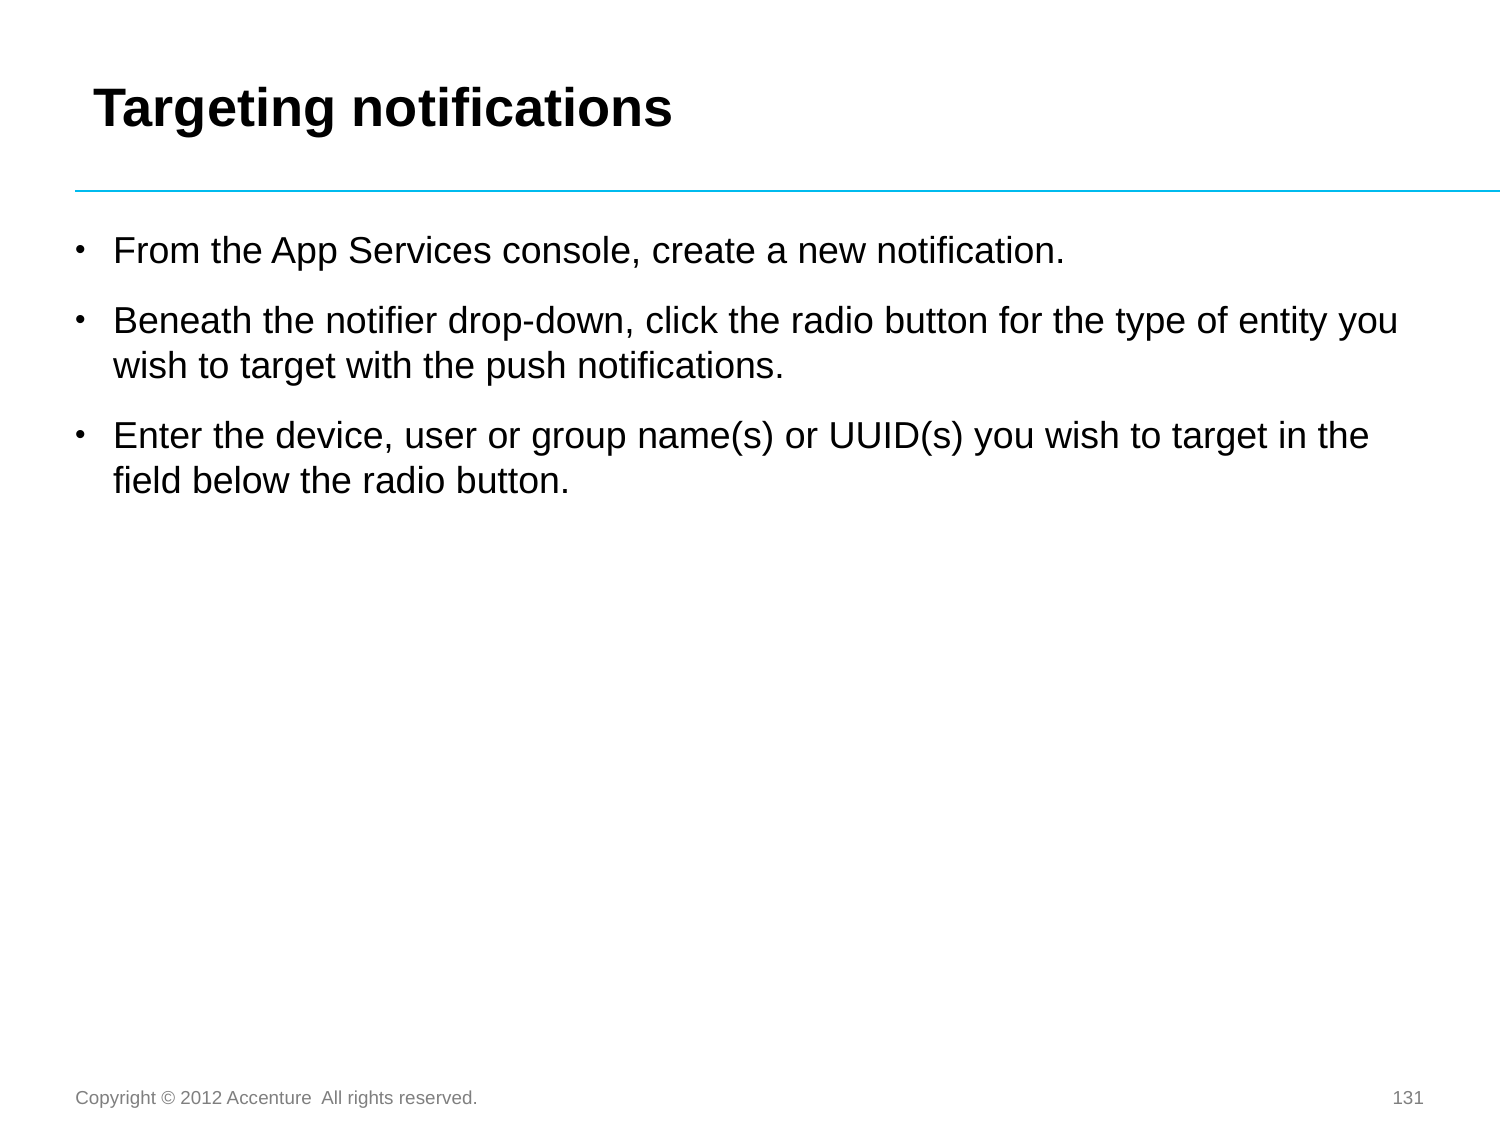

# Targeting notifications
From the App Services console, create a new notification.
Beneath the notifier drop-down, click the radio button for the type of entity you wish to target with the push notifications.
Enter the device, user or group name(s) or UUID(s) you wish to target in the field below the radio button.